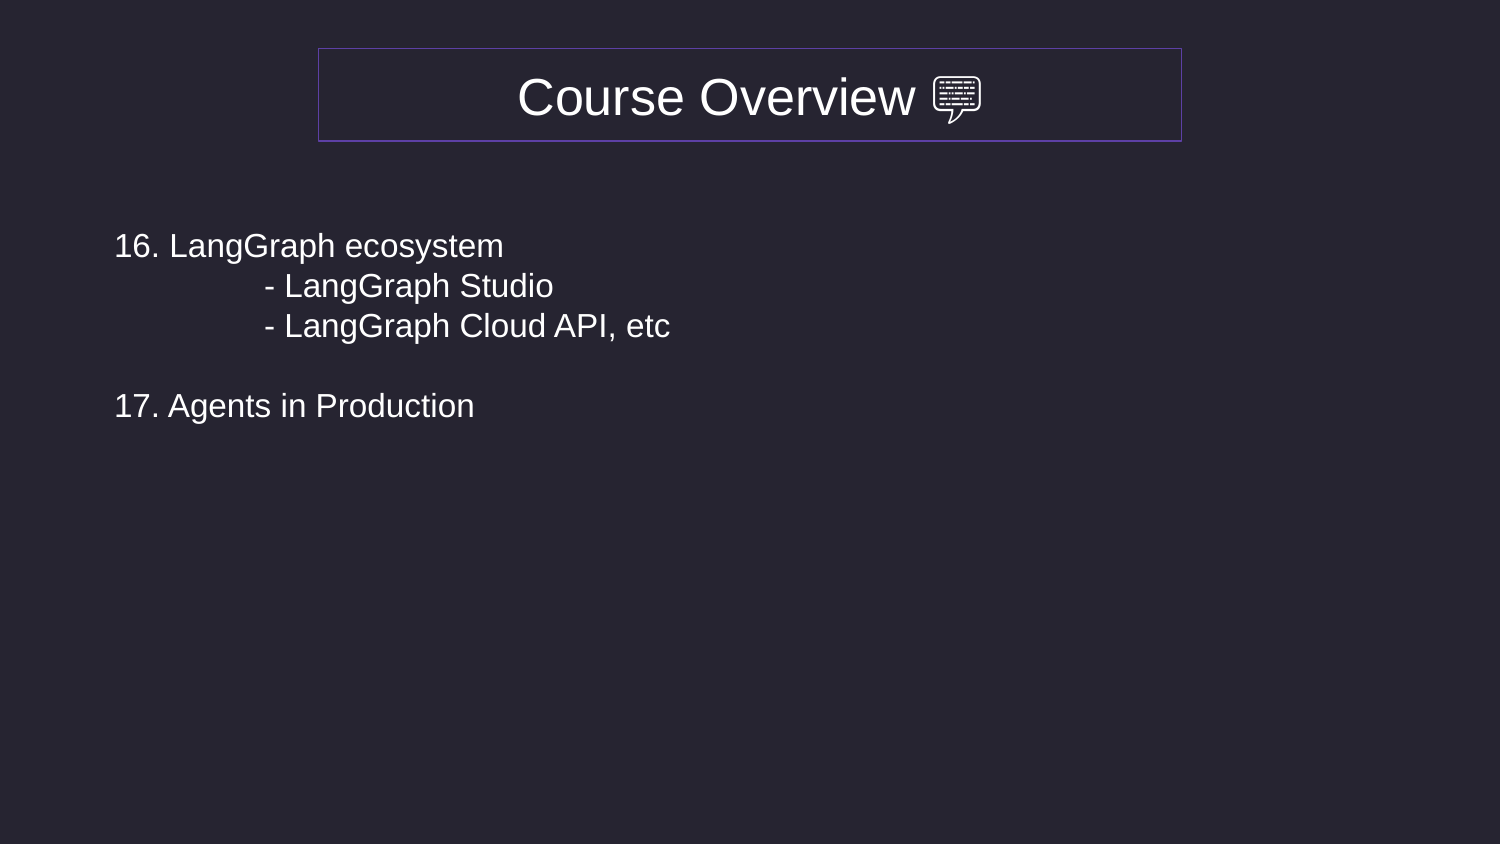

Course Overview 💬
16. LangGraph ecosystem
	- LangGraph Studio
	- LangGraph Cloud API, etc

17. Agents in Production